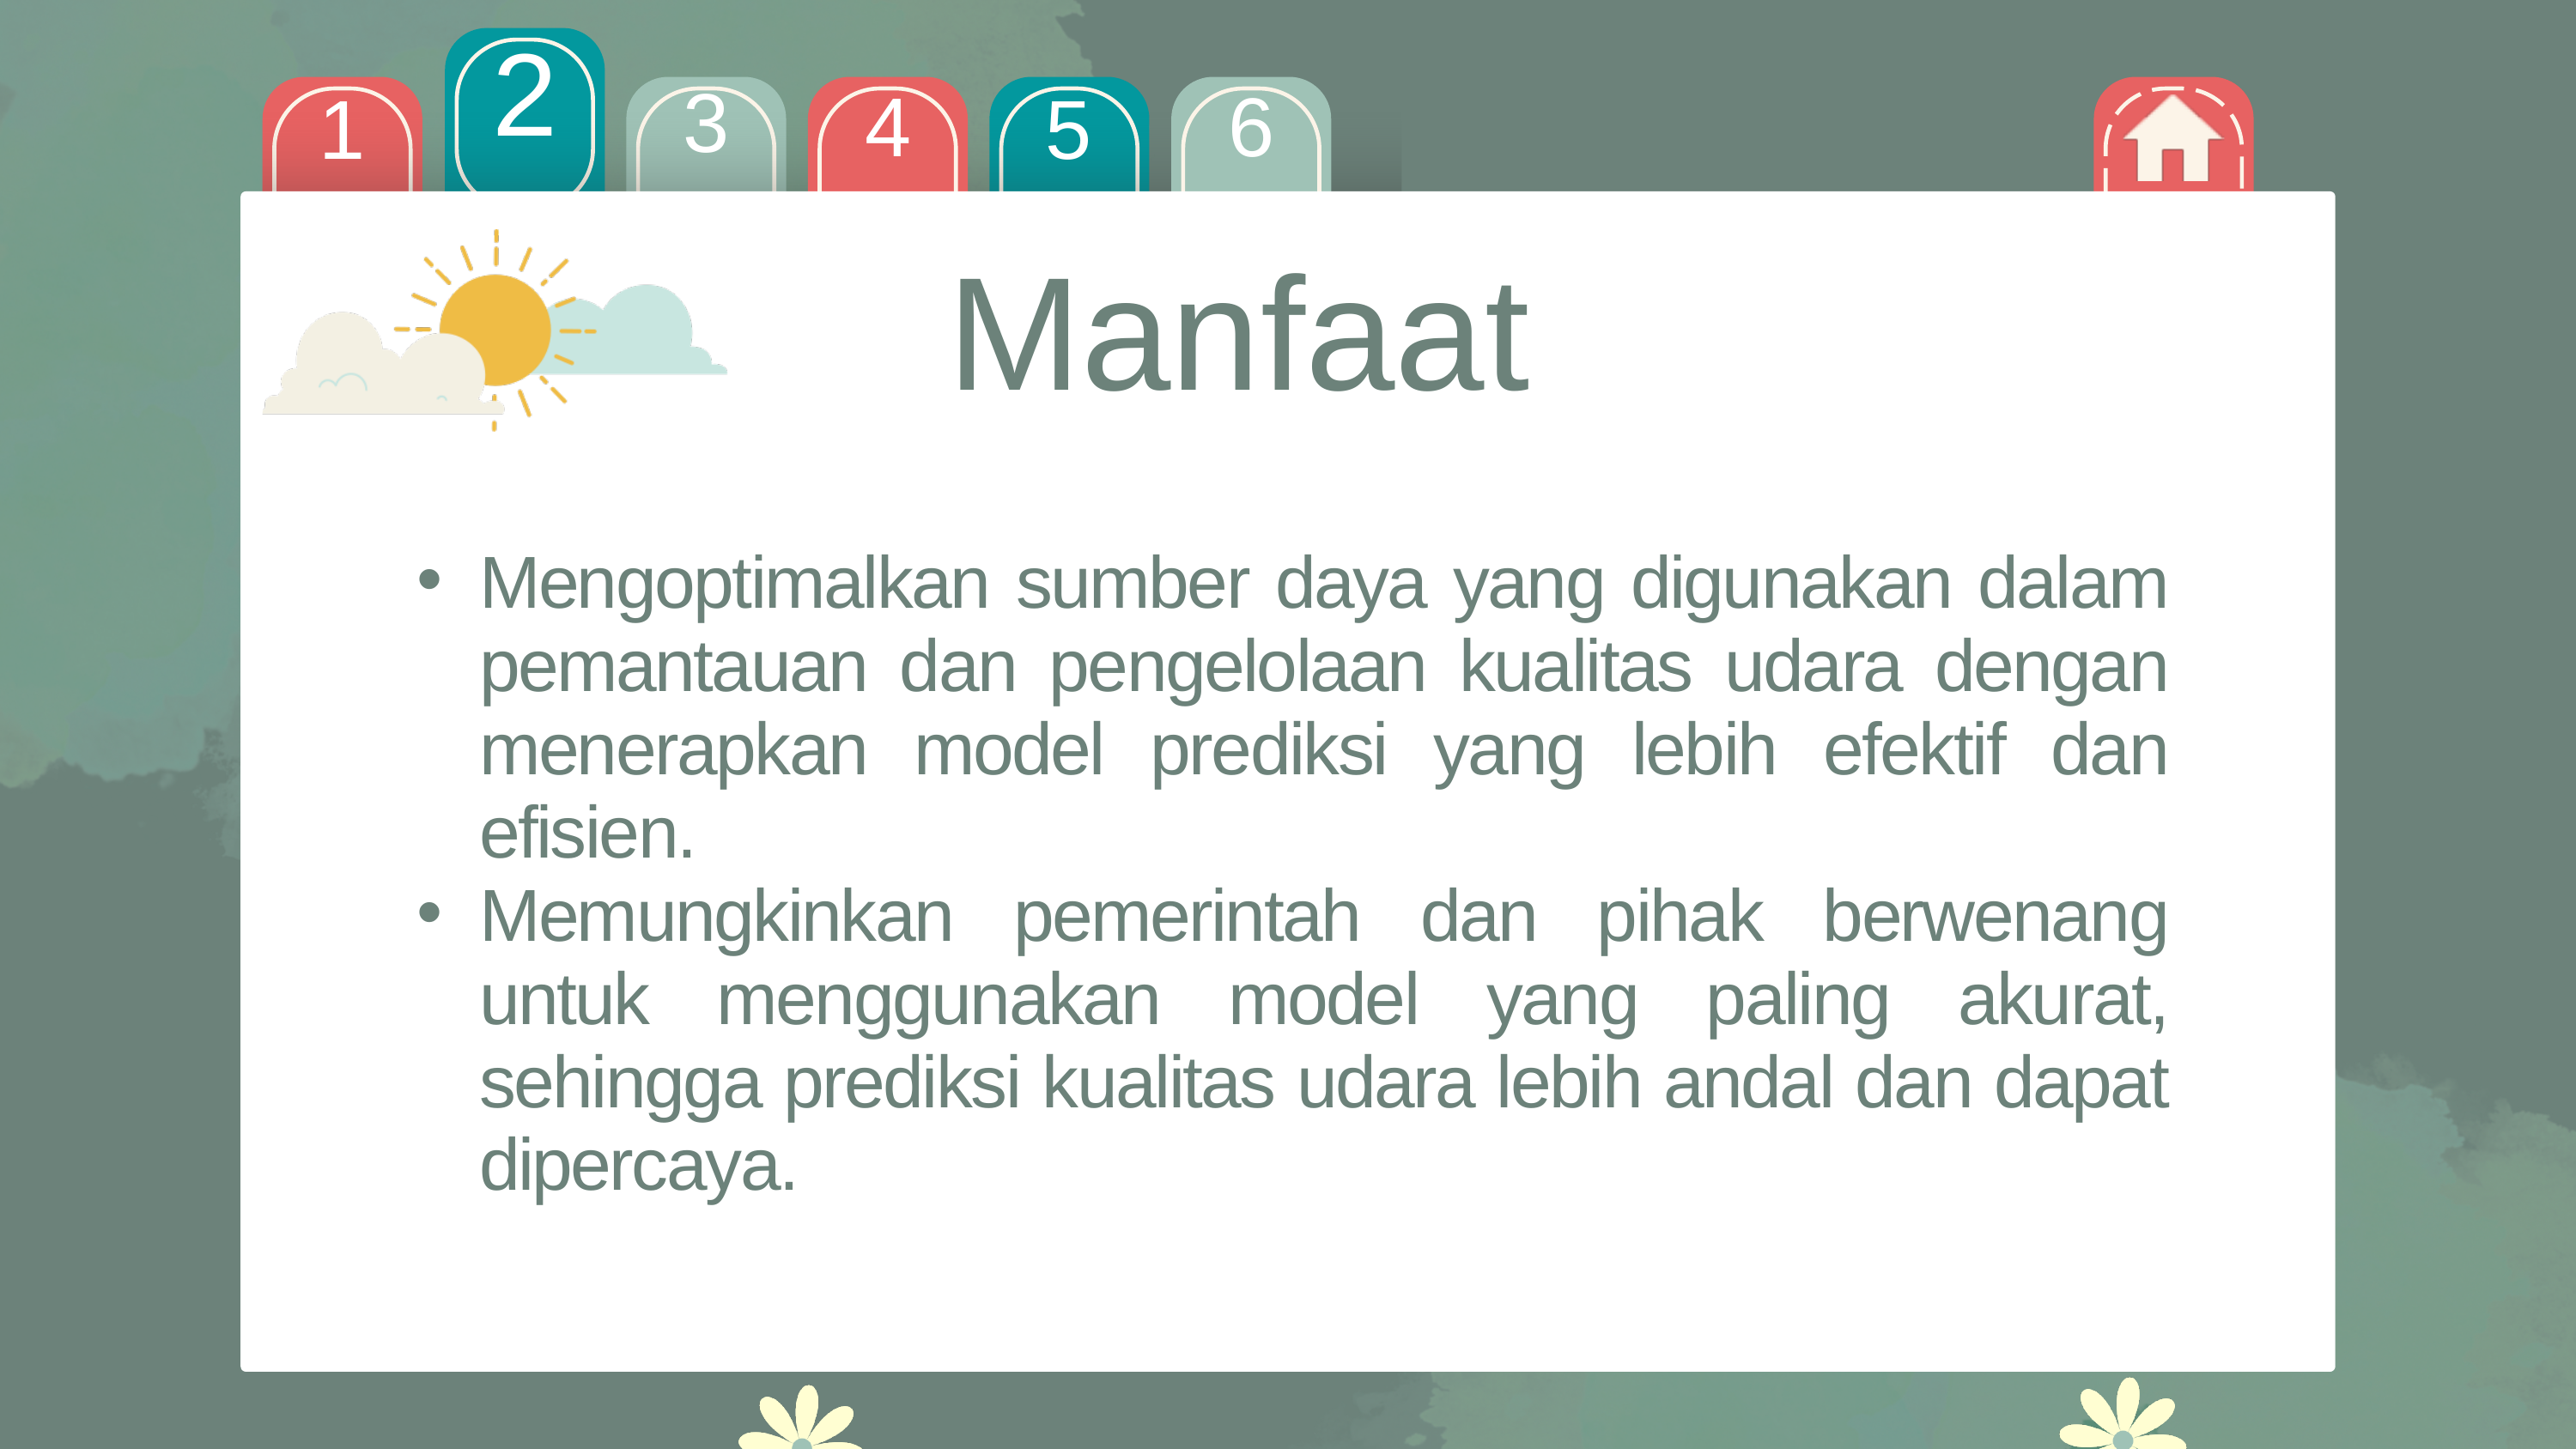

2
3
4
6
1
5

Manfaat
Mengoptimalkan sumber daya yang digunakan dalam pemantauan dan pengelolaan kualitas udara dengan menerapkan model prediksi yang lebih efektif dan efisien.
Memungkinkan pemerintah dan pihak berwenang untuk menggunakan model yang paling akurat, sehingga prediksi kualitas udara lebih andal dan dapat dipercaya.